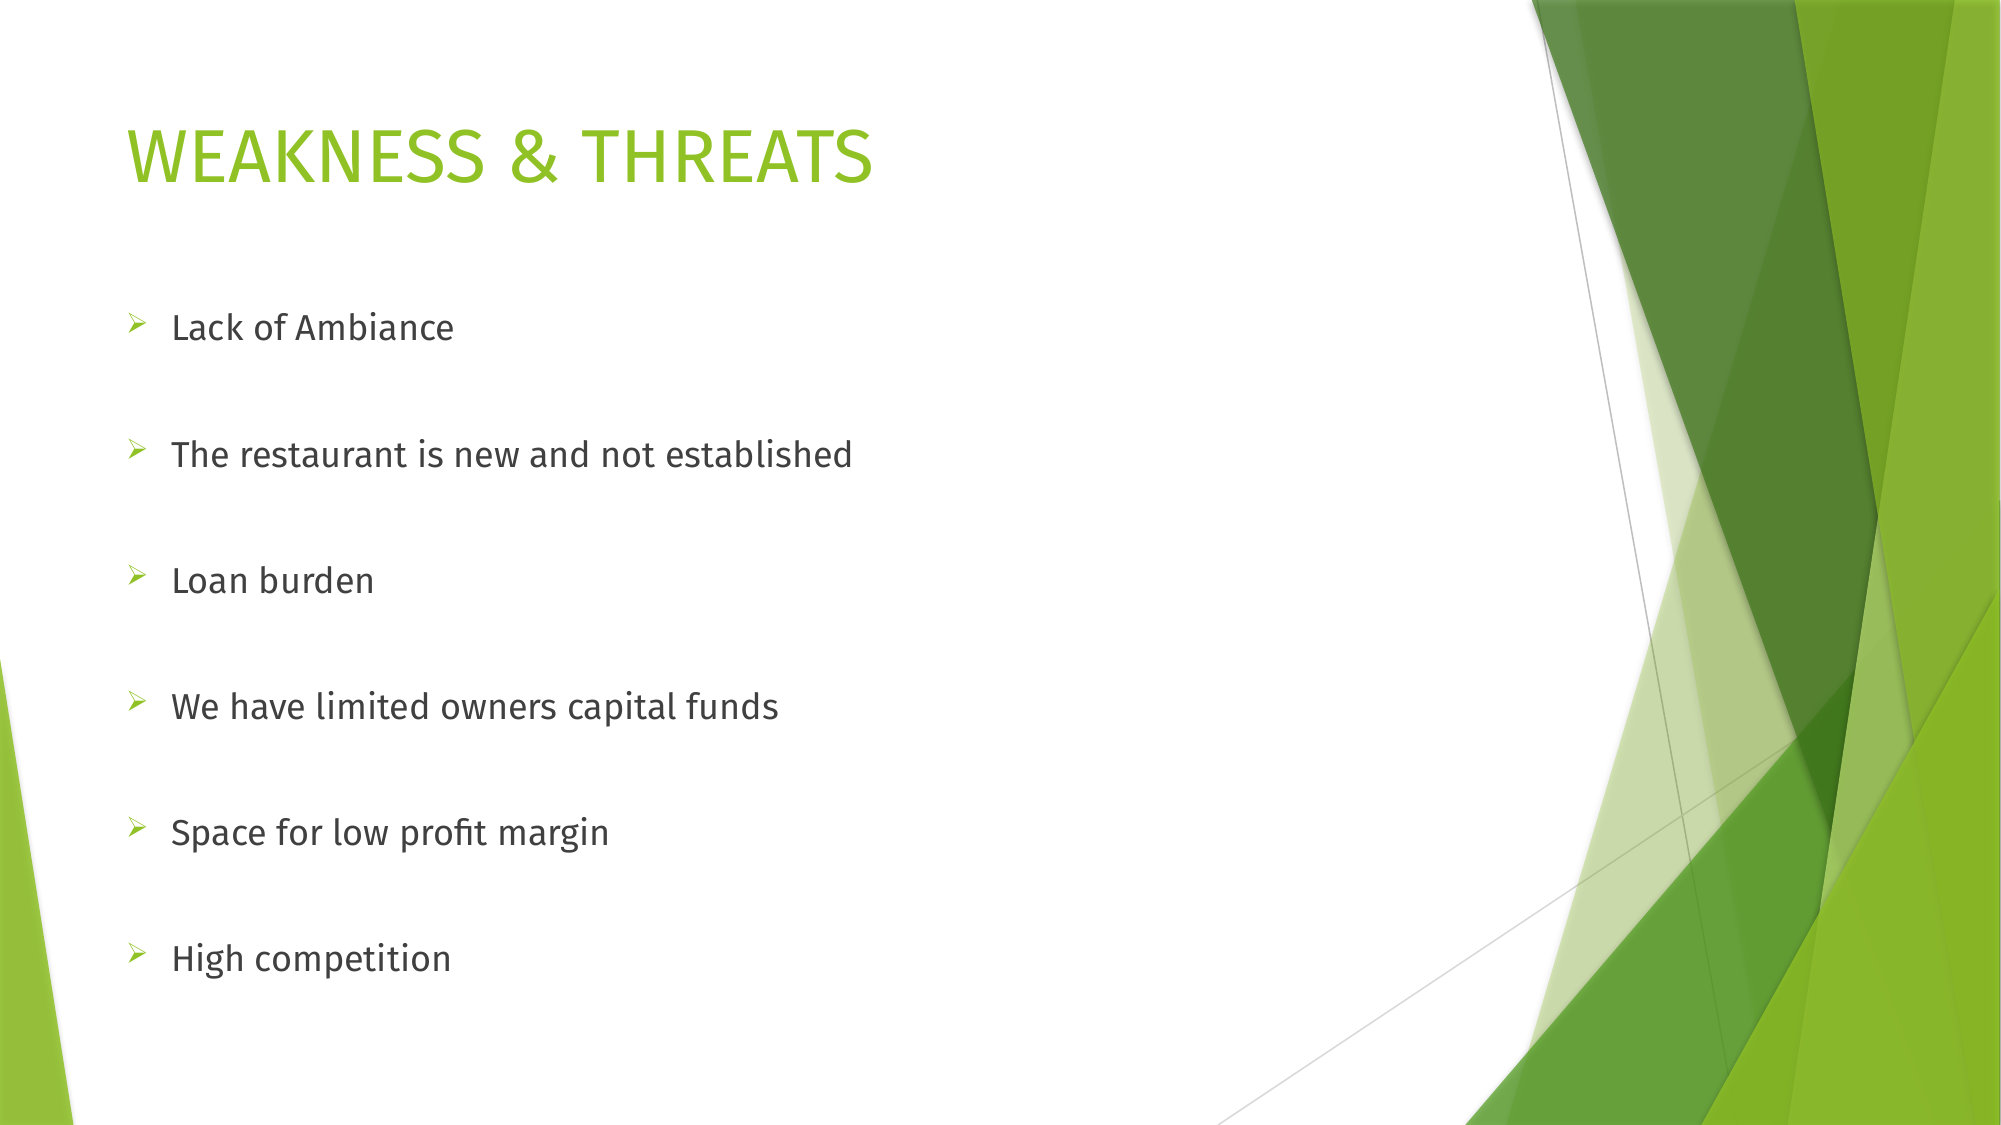

# WEAKNESS & THREATS
Lack of Ambiance

The restaurant is new and not established

Loan burden

We have limited owners capital funds

Space for low profit margin

High competition